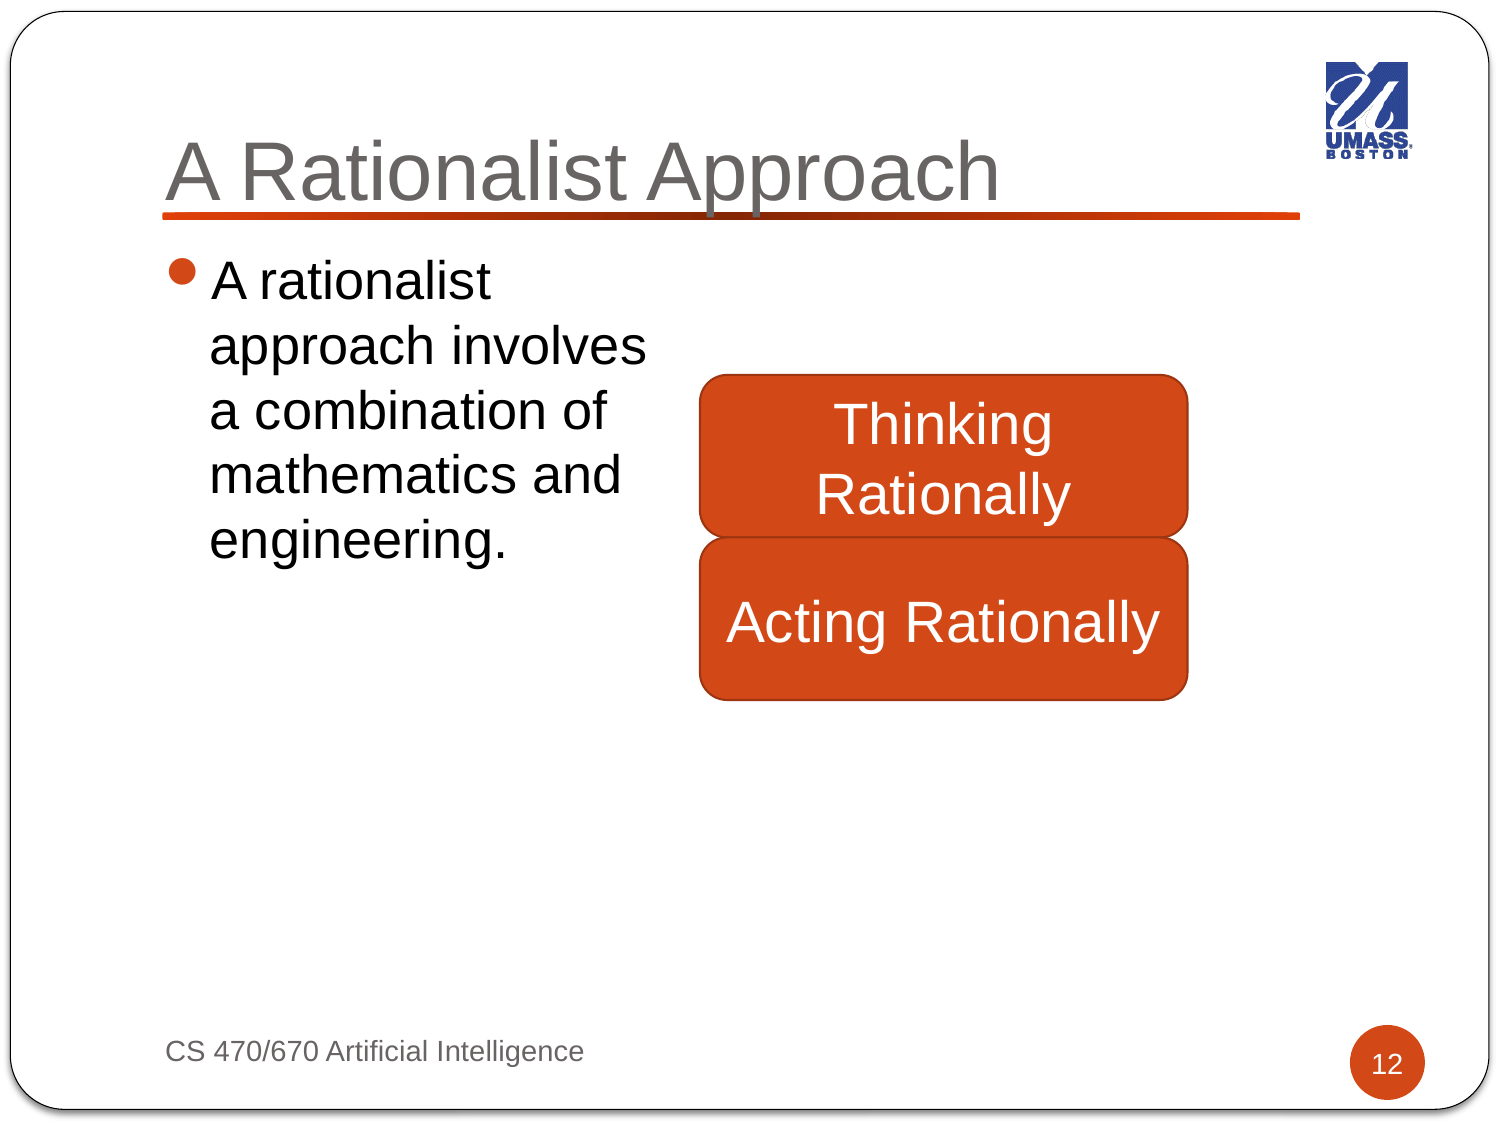

# A Rationalist Approach
A rationalist approach involves a combination of mathematics and engineering.
Thinking Rationally
Acting Rationally

CS 470/670 Artificial Intelligence

12